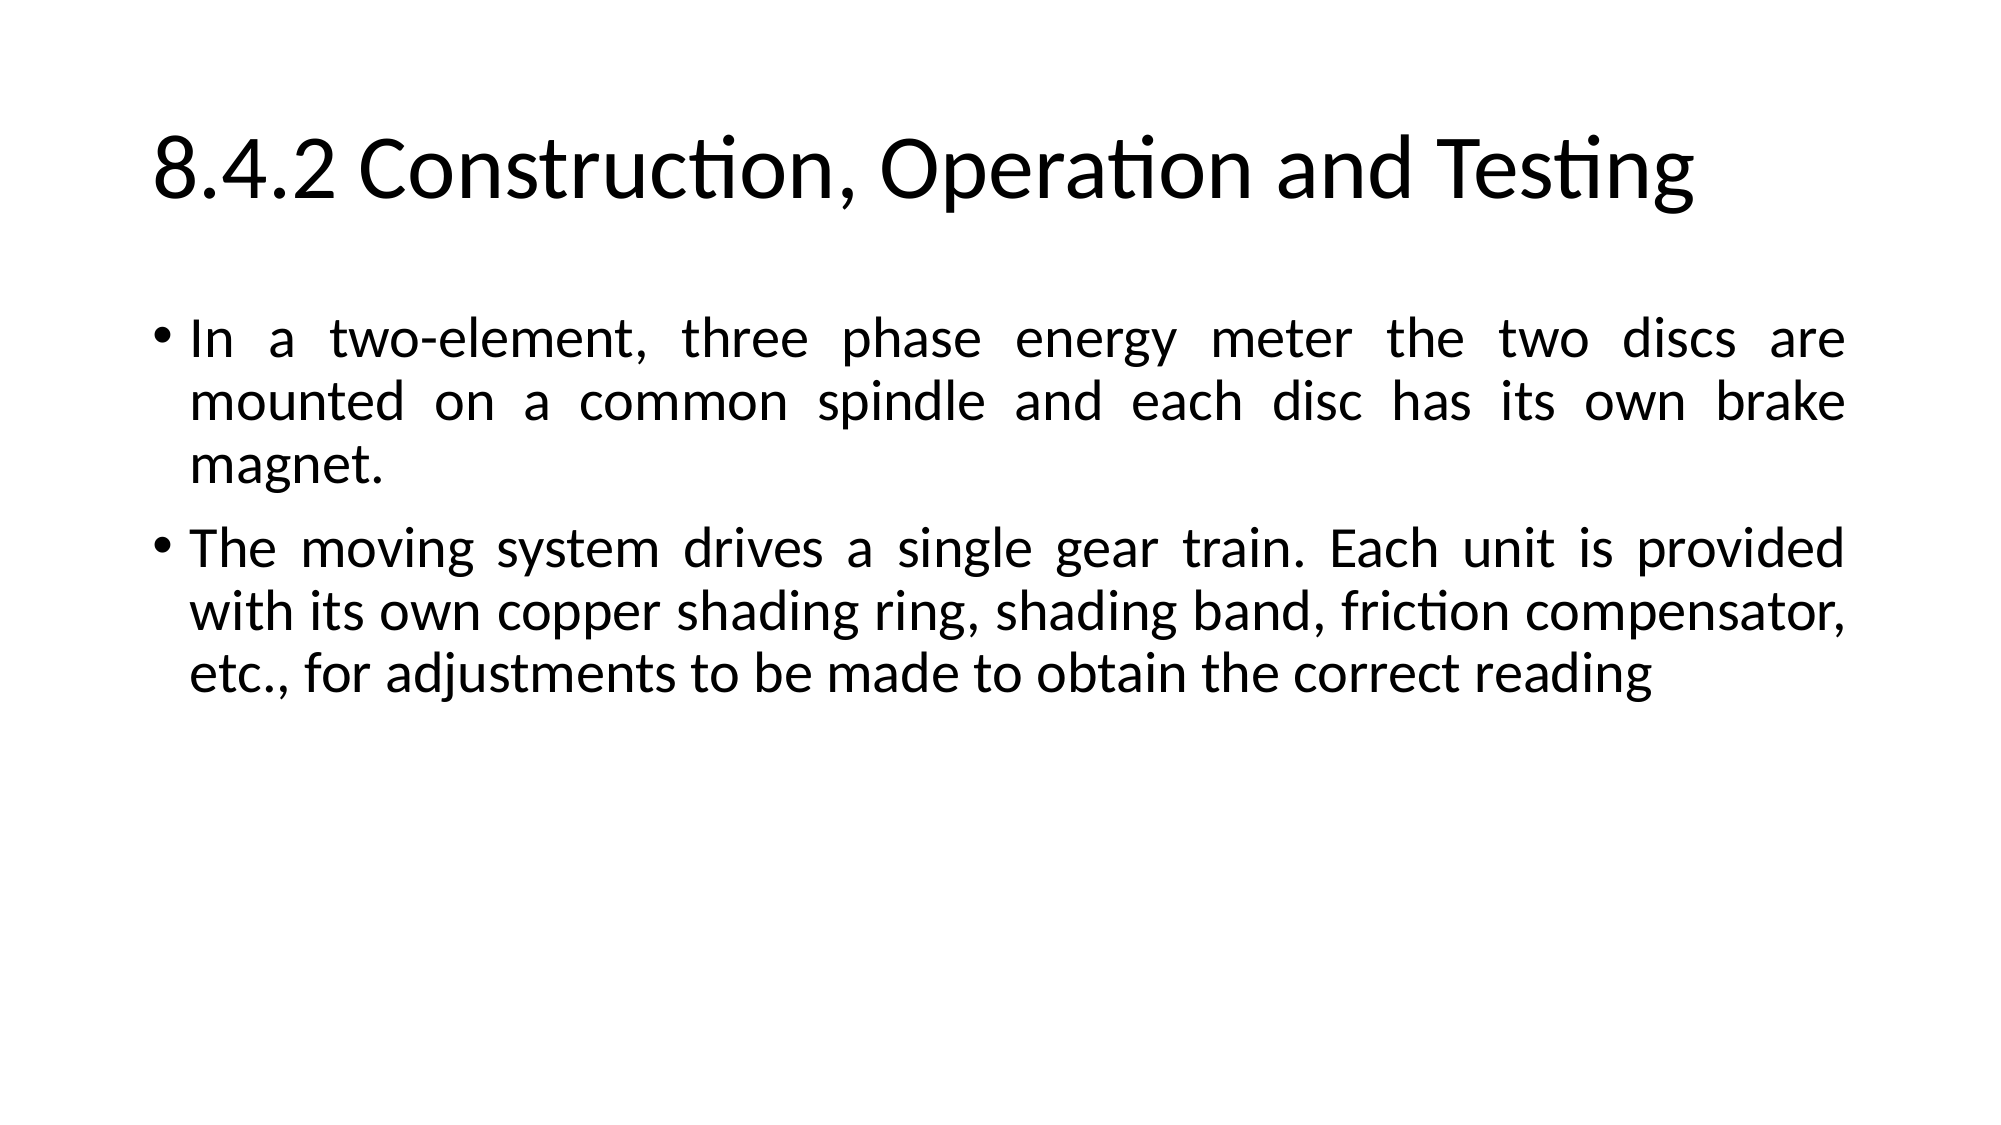

# 8.4.2 Construction, Operation and Testing
In a two-element, three phase energy meter the two discs are mounted on a common spindle and each disc has its own brake magnet.
The moving system drives a single gear train. Each unit is provided with its own copper shading ring, shading band, friction compensator, etc., for adjustments to be made to obtain the correct reading